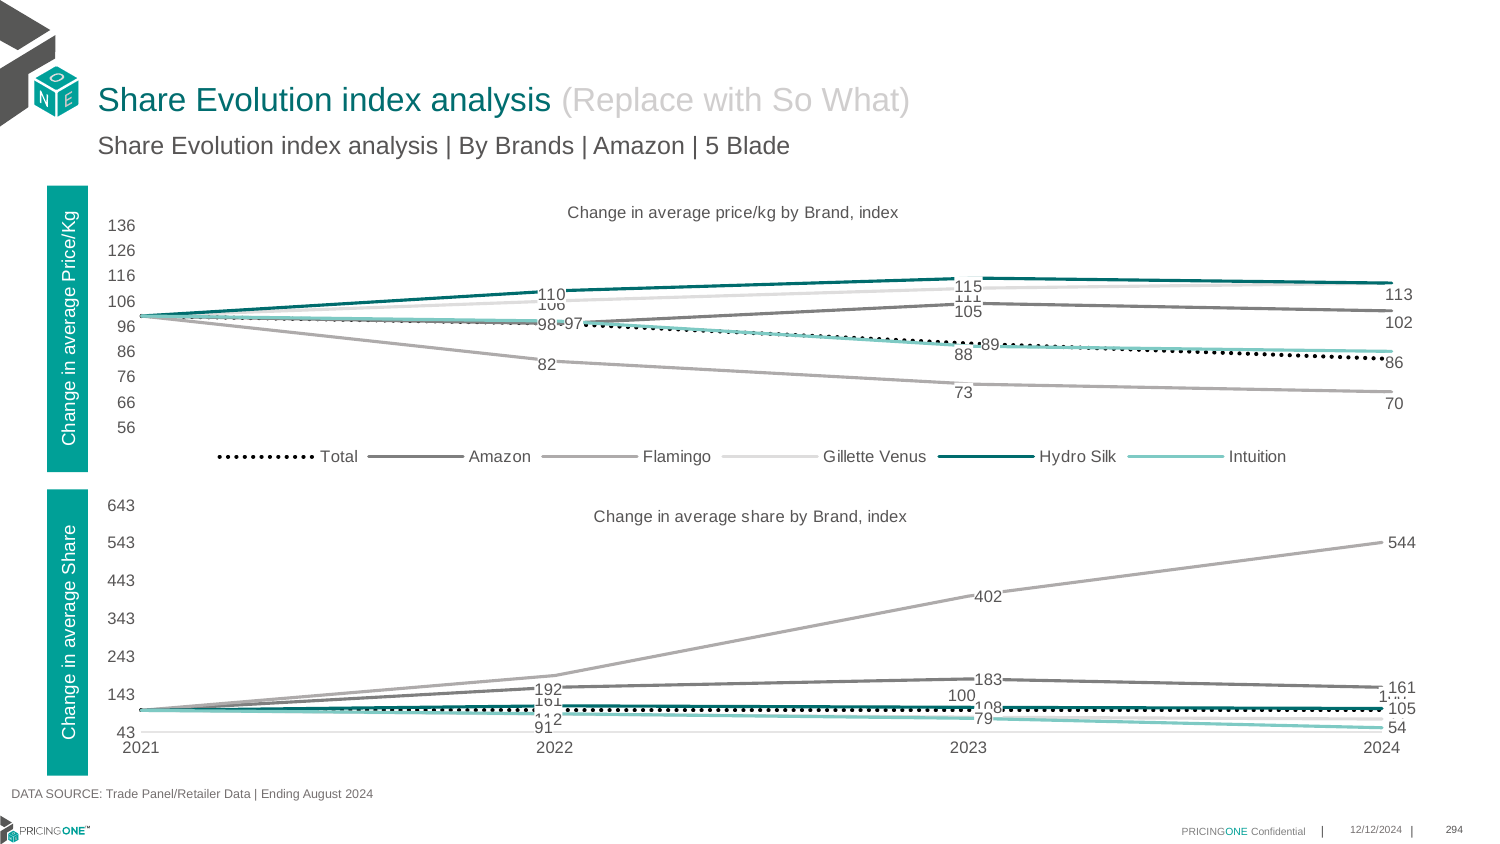

# Share Evolution index analysis (Replace with So What)
Share Evolution index analysis | By Brands | Amazon | 5 Blade

### Chart: Change in average price/kg by Brand, index

| Category | Total | Amazon | Flamingo | Gillette Venus | Hydro Silk | Intuition |
|---|---|---|---|---|---|---|
| 2021 | 100.0 | 100.0 | 100.0 | 100.0 | 100.0 | 100.0 |
| 2022 | 97.0 | 97.0 | 82.0 | 106.0 | 110.0 | 98.0 |
| 2023 | 89.0 | 105.0 | 73.0 | 111.0 | 115.0 | 88.0 |
| 2024 | 83.0 | 102.0 | 70.0 | 113.0 | 113.0 | 86.0 |
Change in average Price/Kg

### Chart: Change in average share by Brand, index

| Category | Total | Amazon | Flamingo | Gillette Venus | Hydro Silk | Intuition |
|---|---|---|---|---|---|---|
| 2021 | 100.0 | 100.0 | 100.0 | 100.0 | 100.0 | 100.0 |
| 2022 | 100.0 | 161.0 | 192.0 | 90.0 | 112.0 | 91.0 |
| 2023 | 100.0 | 183.0 | 402.0 | 82.0 | 108.0 | 79.0 |
| 2024 | 100.0 | 161.0 | 544.0 | 77.0 | 105.0 | 54.0 |
Change in average Share
DATA SOURCE: Trade Panel/Retailer Data | Ending August 2024

12/12/2024
294